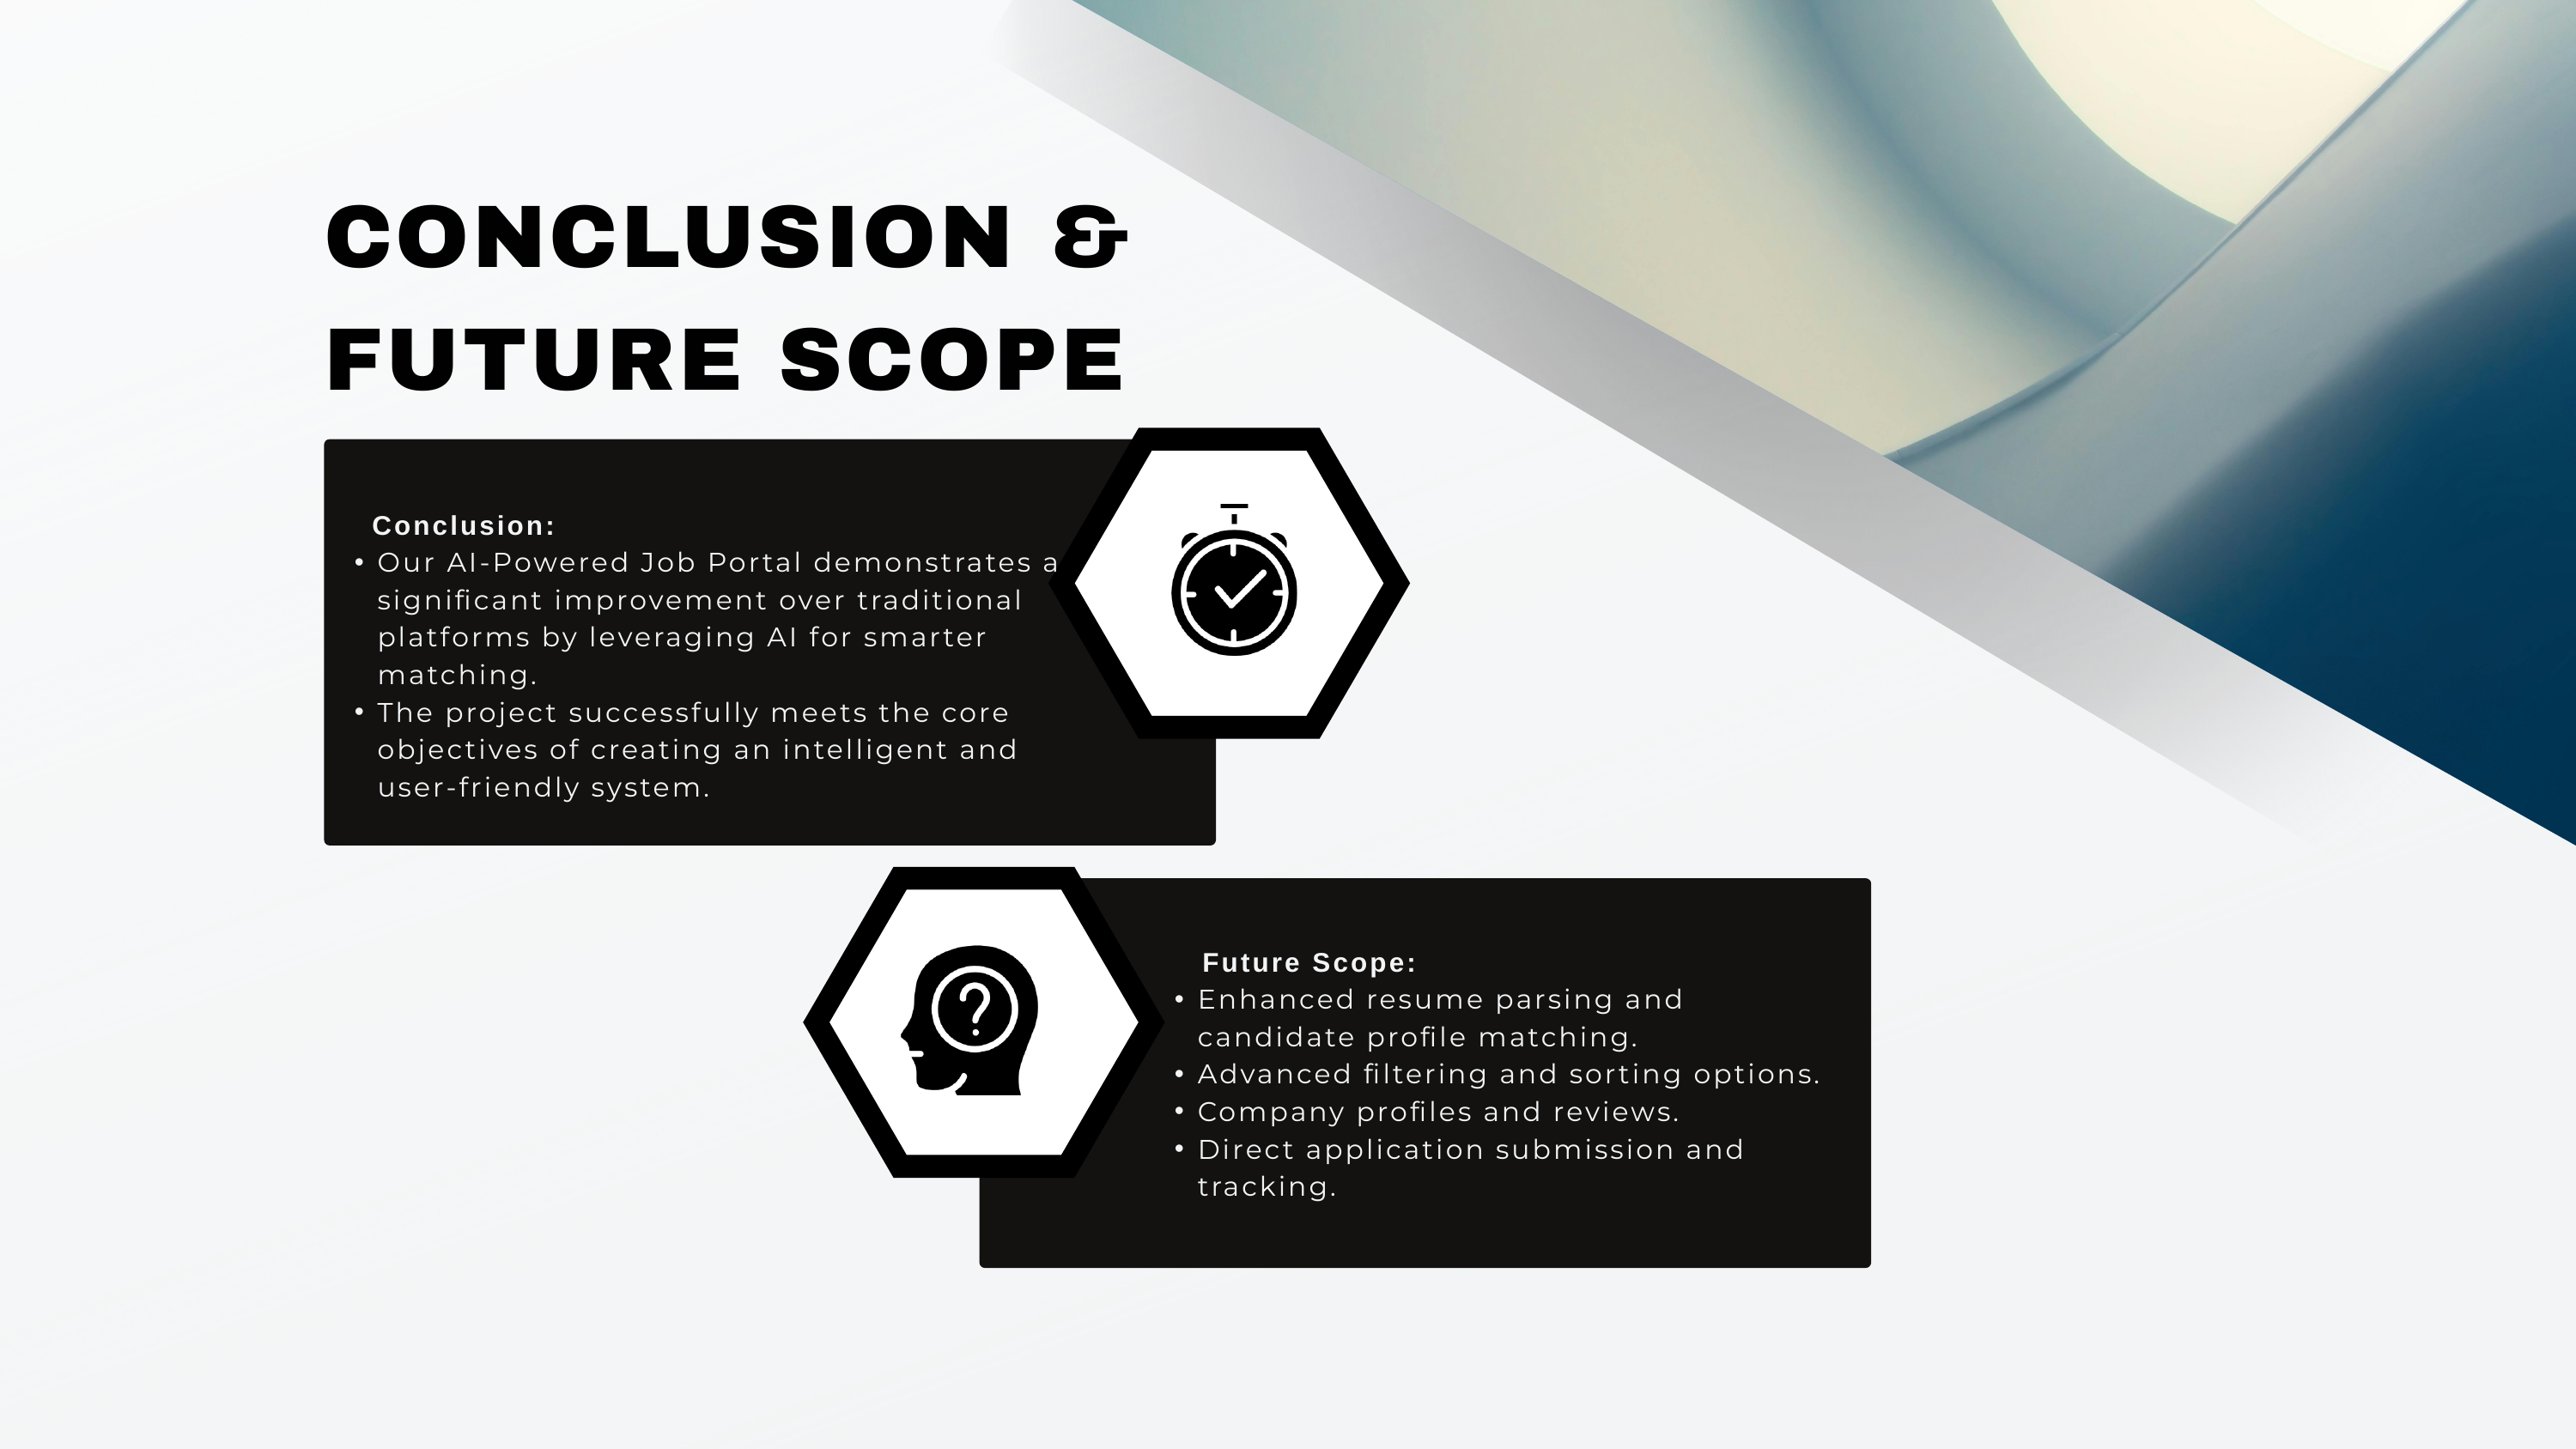

CONCLUSION & FUTURE SCOPE

    Conclusion:
Our AI-Powered Job Portal demonstrates a significant improvement over traditional platforms by leveraging AI for smarter matching.
The project successfully meets the core objectives of creating an intelligent and user-friendly system.

     Future Scope:
Enhanced resume parsing and candidate profile matching.
Advanced filtering and sorting options.
Company profiles and reviews.
Direct application submission and tracking.